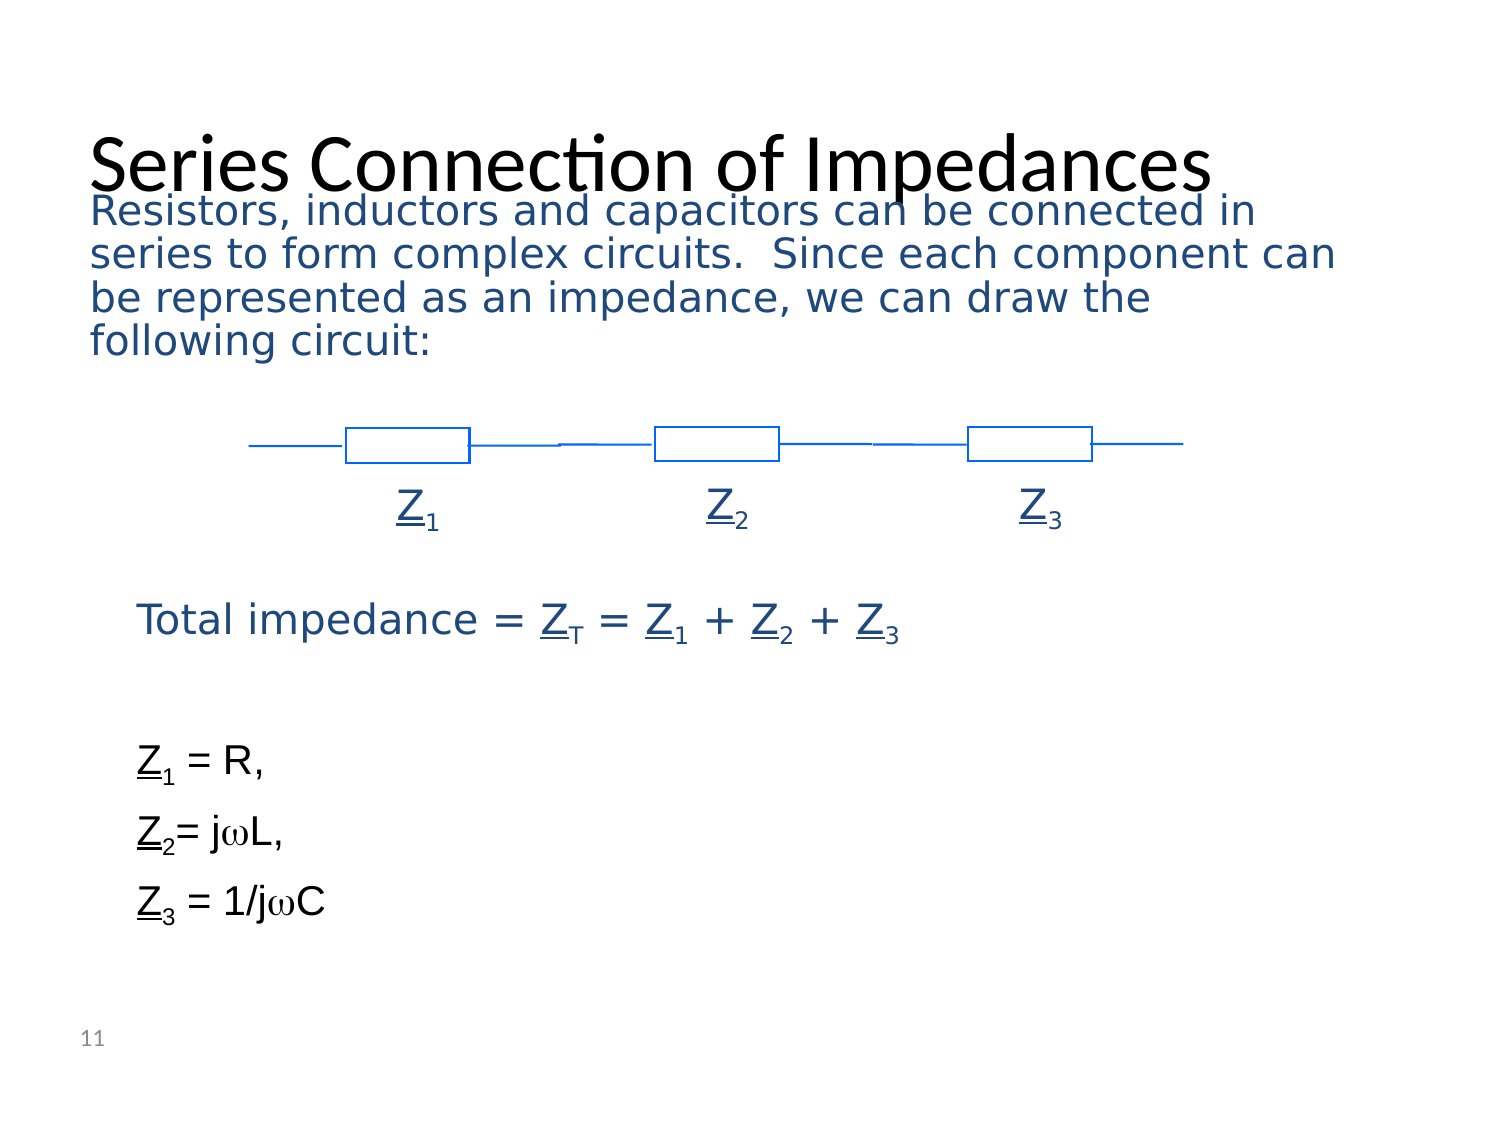

# Series Connection of Impedances
Resistors, inductors and capacitors can be connected in series to form complex circuits.  Since each component can be represented as an impedance, we can draw the following circuit:

Z2
Z3
Z1
Total impedance = ZT = Z1 + Z2 + Z3

Z1 = R,
Z2= jωL,
Z3 = 1/jωC
11